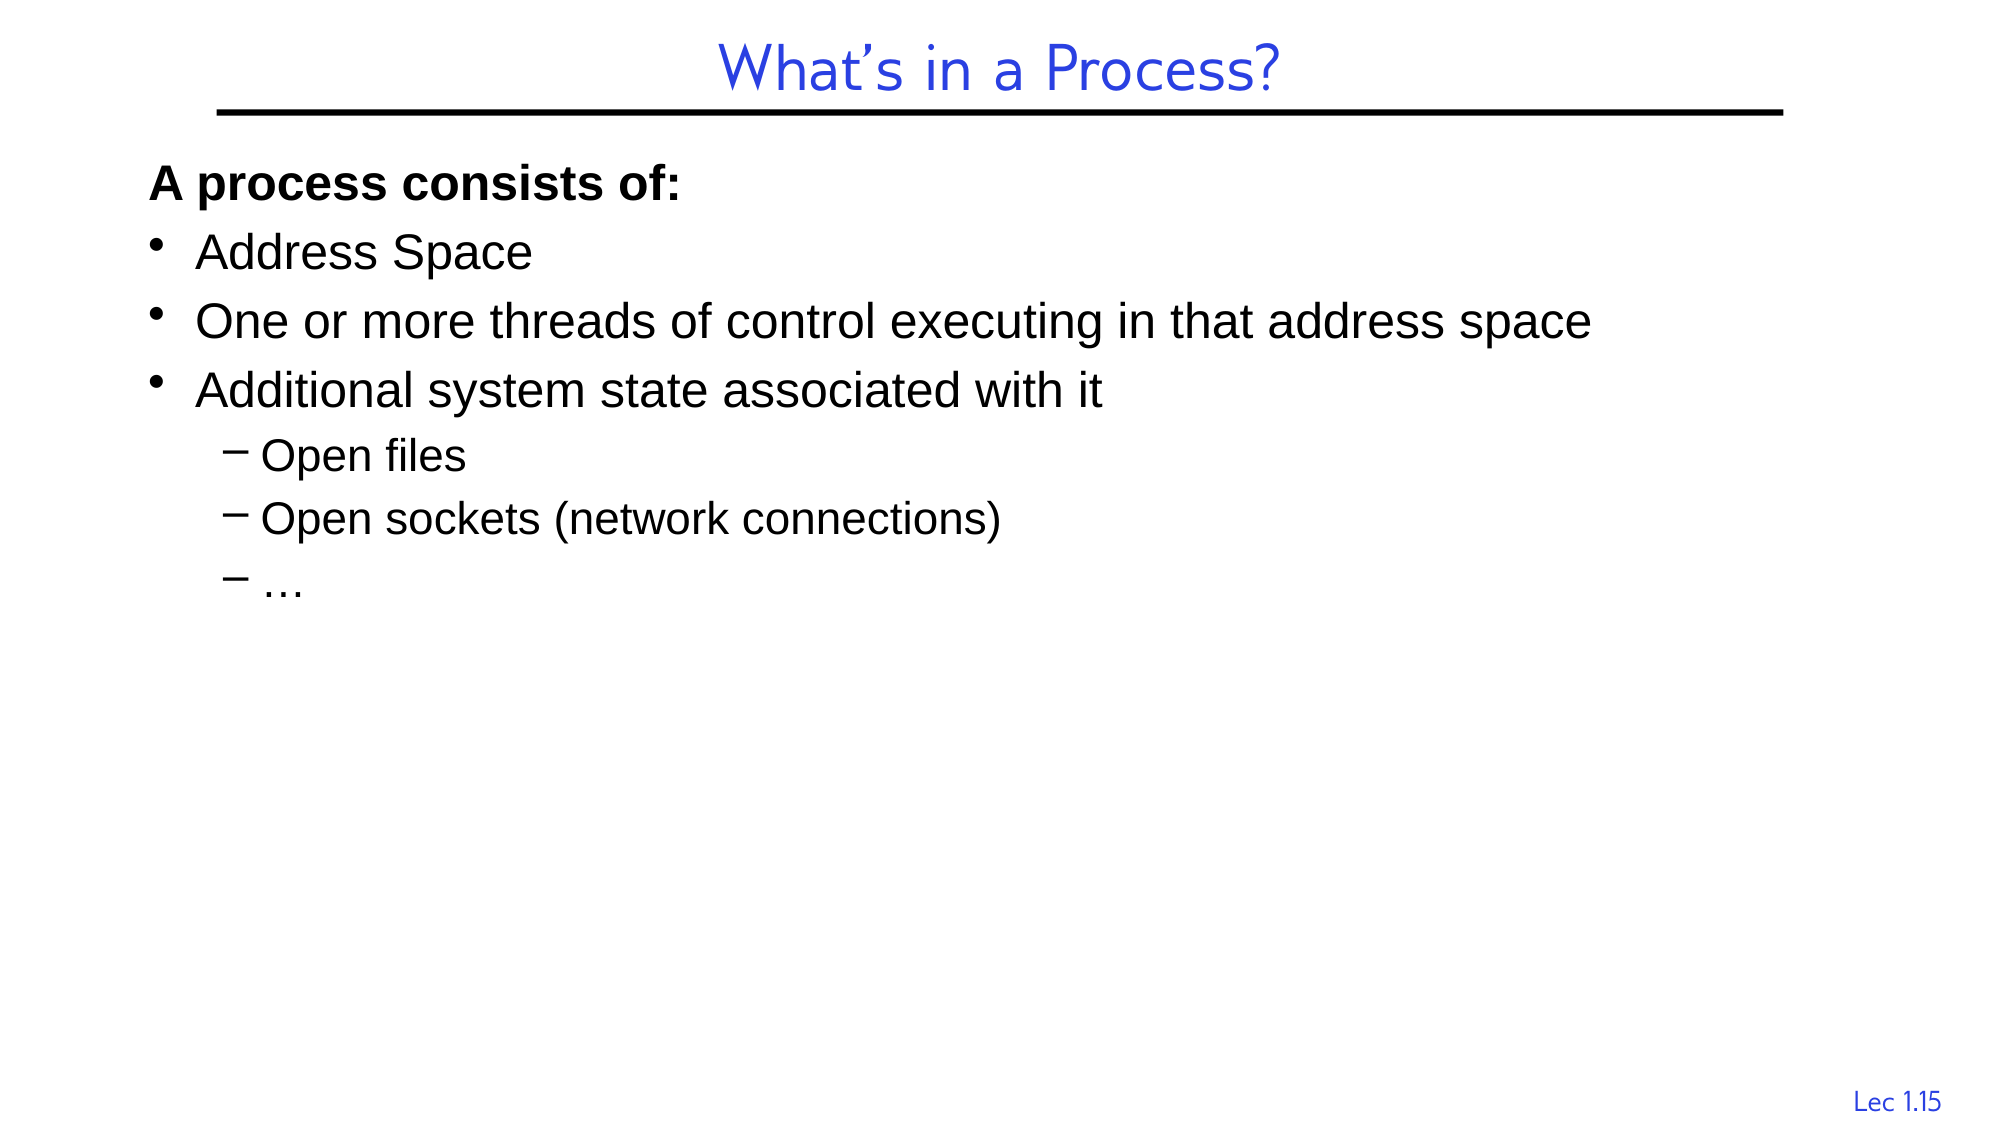

# What’s in a Process?
A process consists of:
Address Space
One or more threads of control executing in that address space
Additional system state associated with it
Open files
Open sockets (network connections)
…